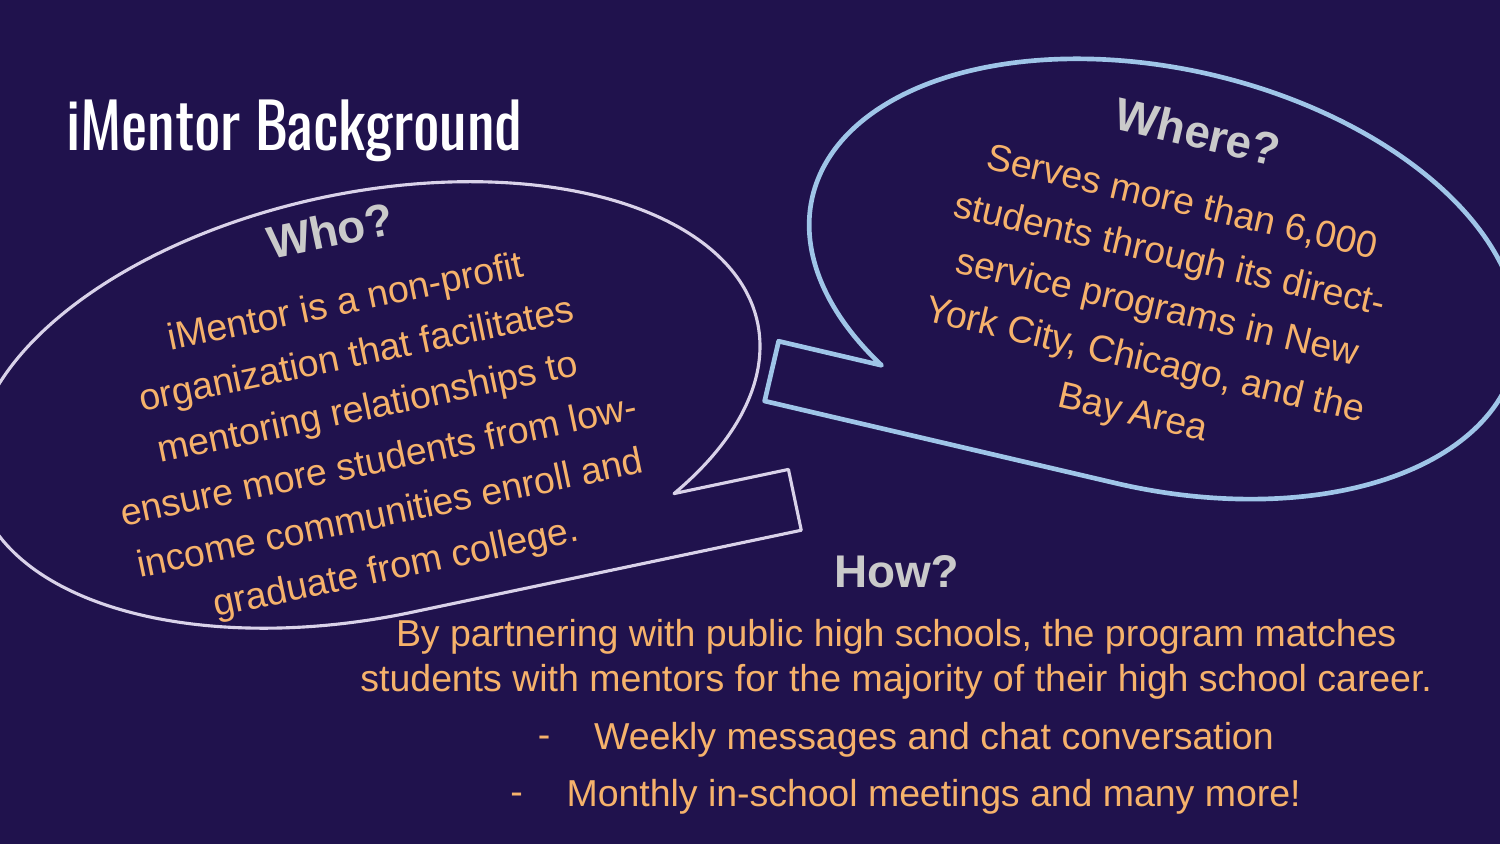

Where?
Serves more than 6,000 students through its direct-service programs in New York City, Chicago, and the Bay Area

# iMentor Background
Who?
iMentor is a non-profit organization that facilitates mentoring relationships to ensure more students from low-income communities enroll and graduate from college.

How?
By partnering with public high schools, the program matches students with mentors for the majority of their high school career.
Weekly messages and chat conversation
Monthly in-school meetings and many more!